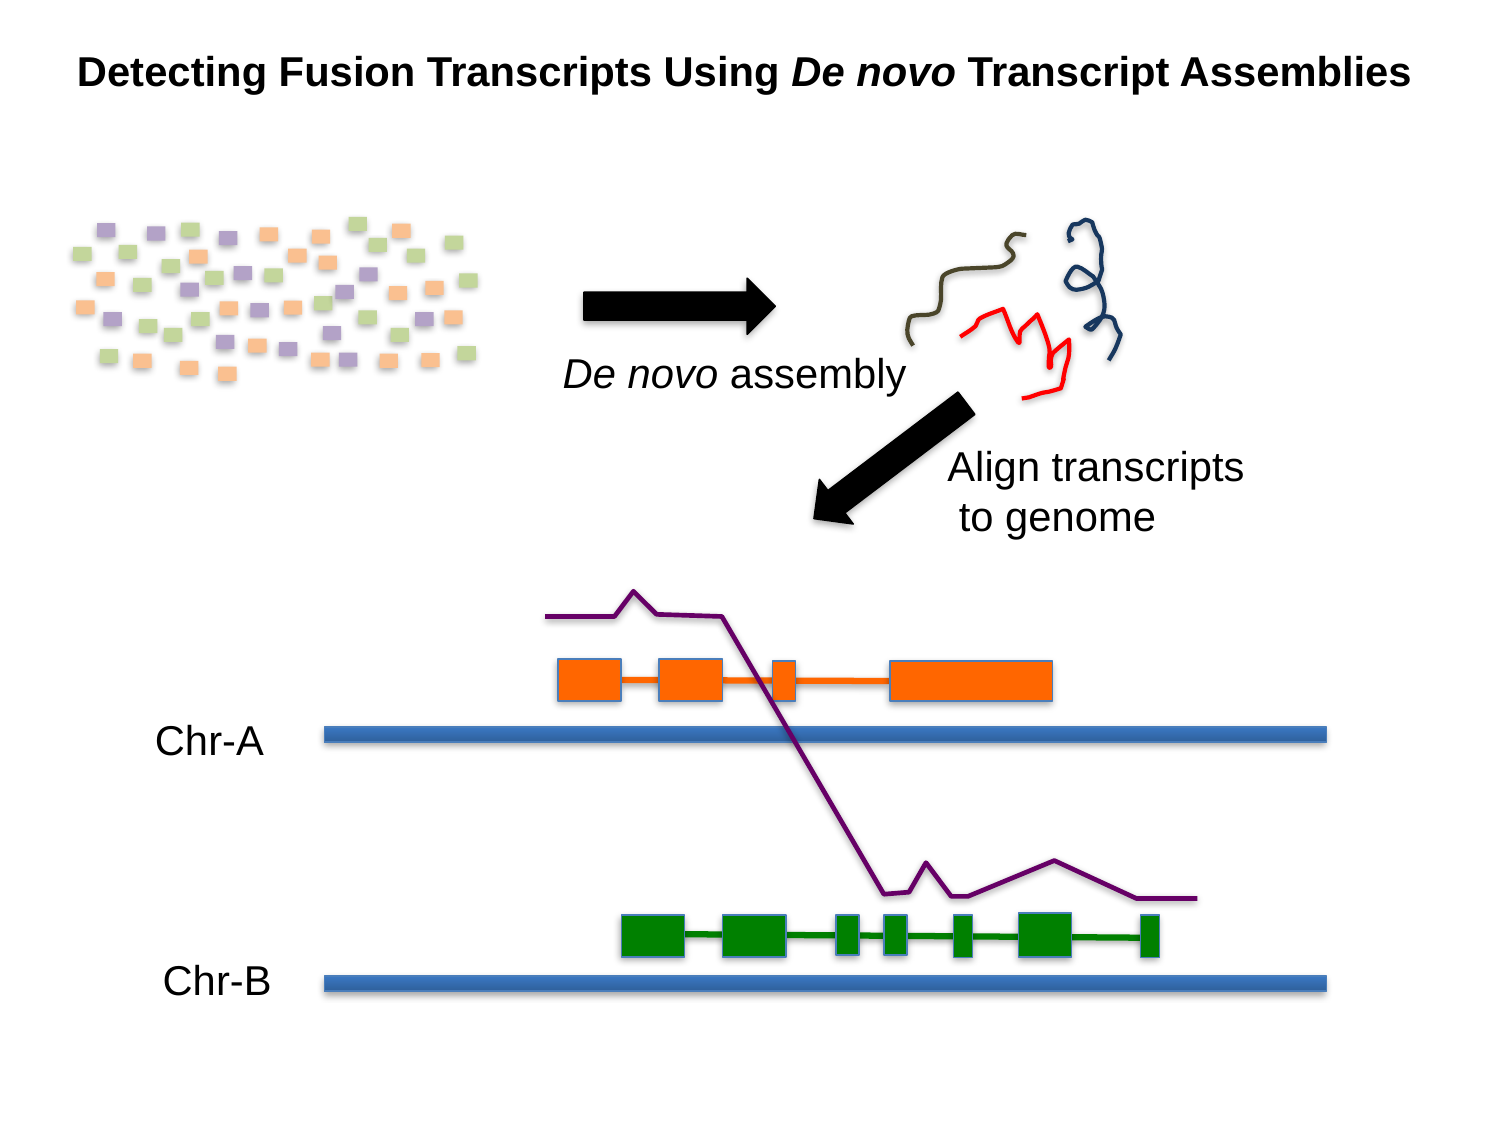

Detecting Fusion Transcripts Using De novo Transcript Assemblies

De novo assembly
Align transcripts
 to genome

Chr-A

Chr-B